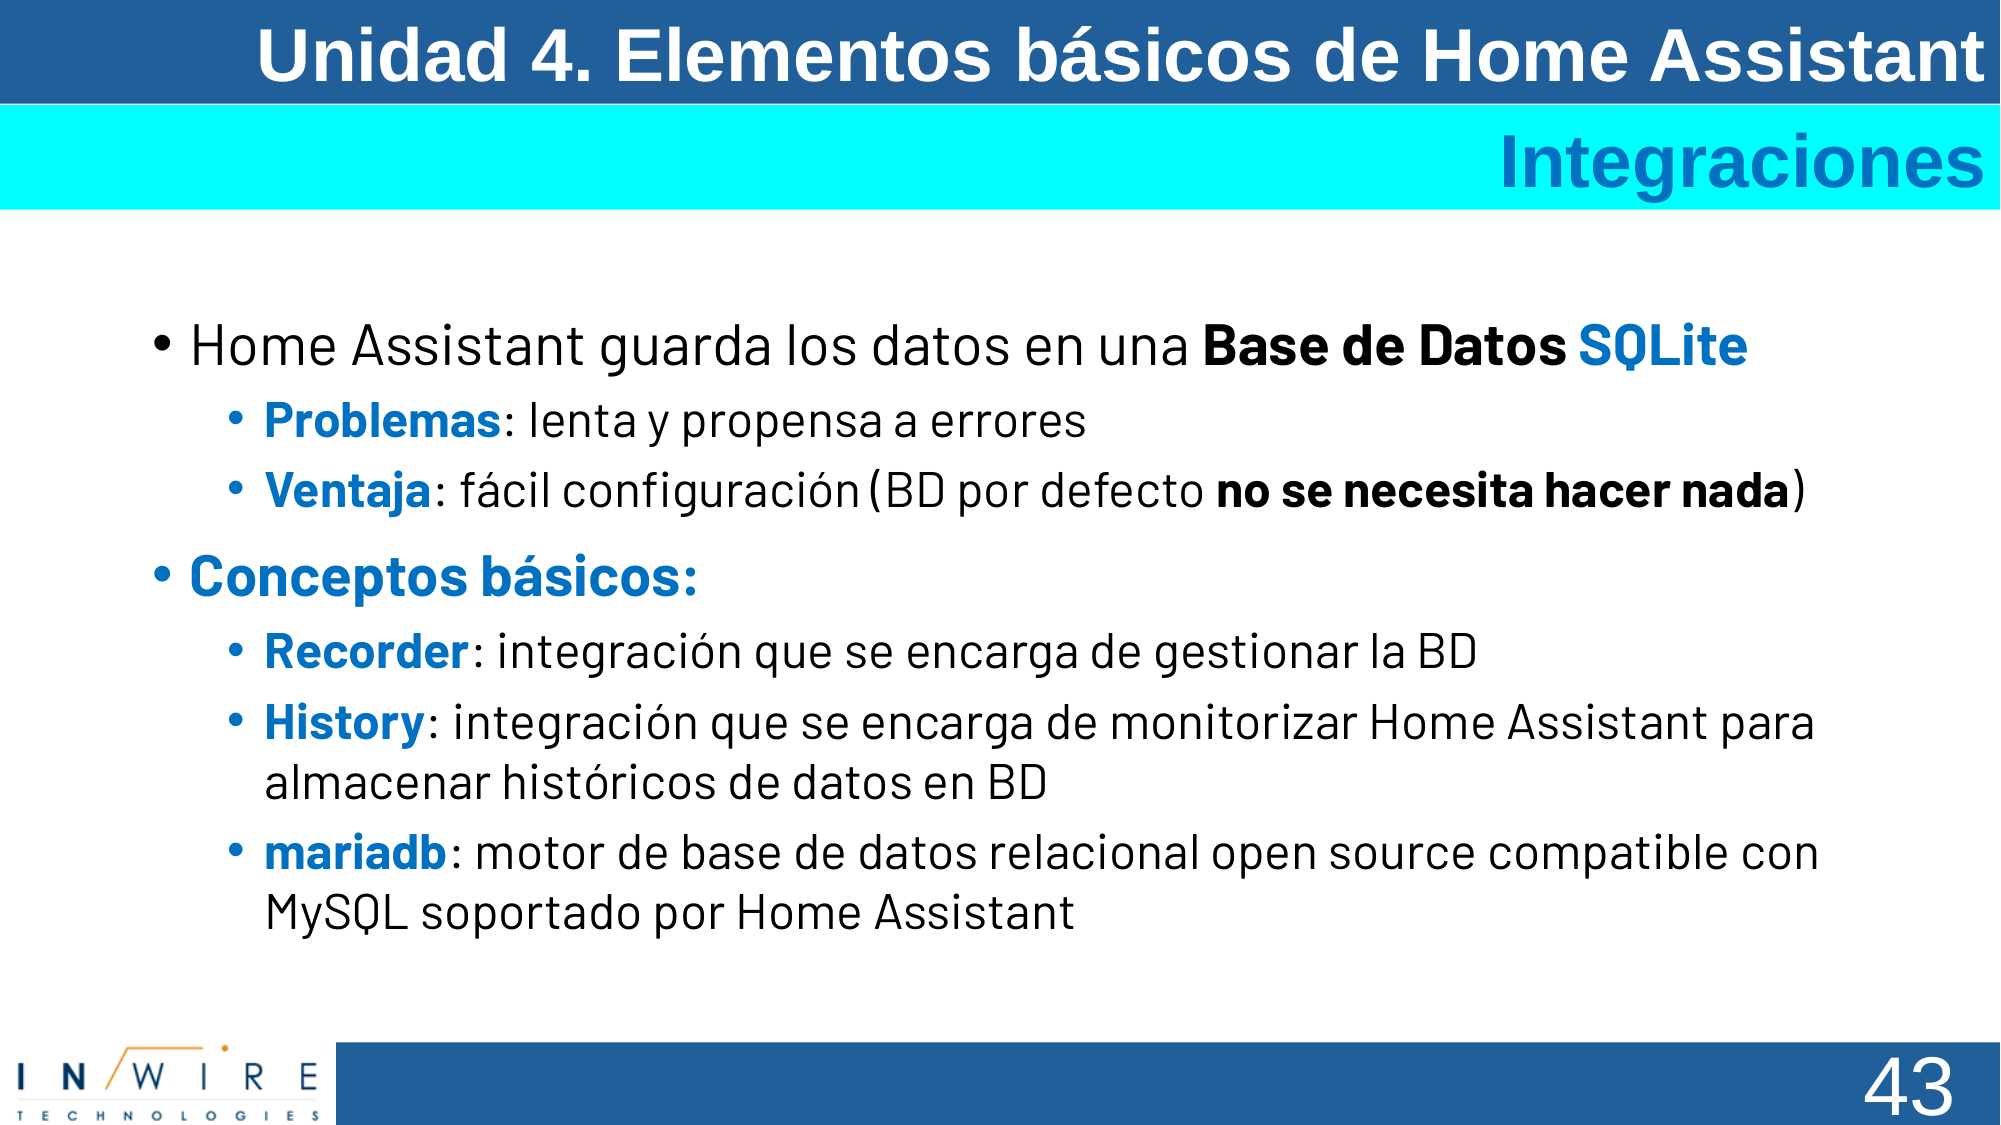

Unidad 4. Elementos básicos de Home Assistant
Integraciones
Home Assistant guarda los datos en una Base de Datos SQLite
Problemas: lenta y propensa a errores
Ventaja: fácil configuración (BD por defecto no se necesita hacer nada)
Conceptos básicos:
Recorder: integración que se encarga de gestionar la BD
History: integración que se encarga de monitorizar Home Assistant para almacenar históricos de datos en BD
mariadb: motor de base de datos relacional open source compatible con MySQL soportado por Home Assistant